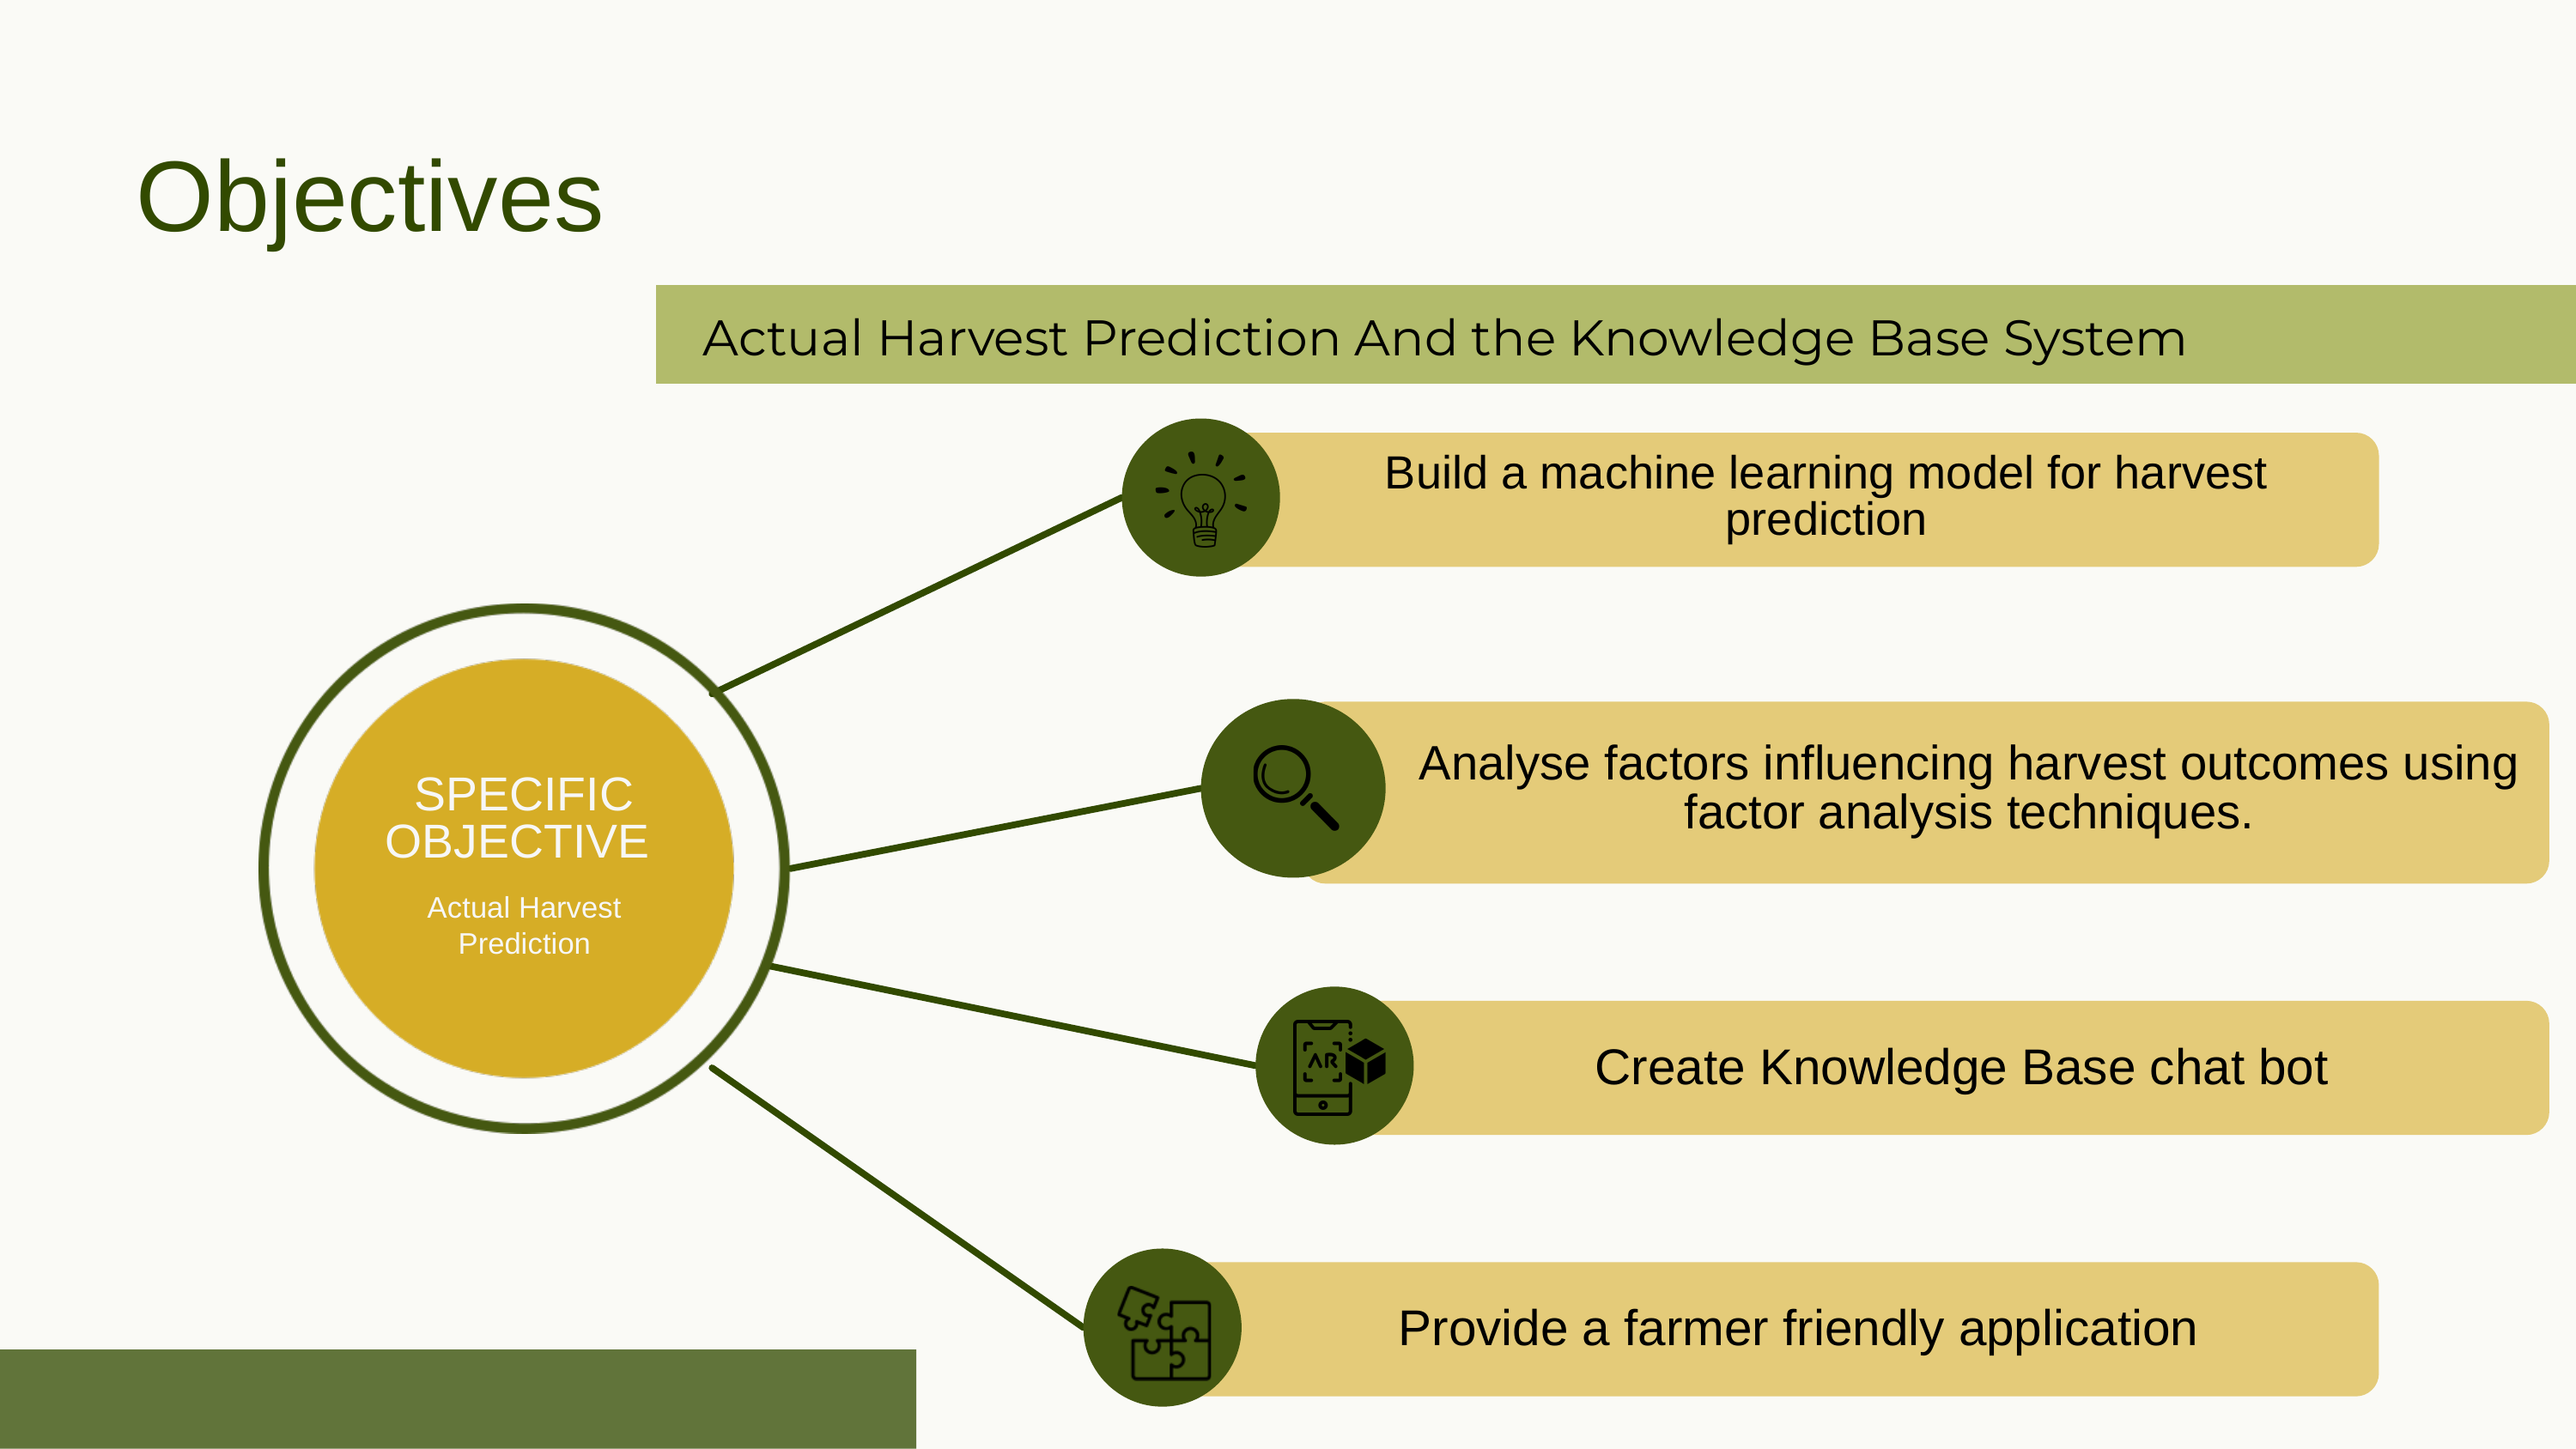

Objectives

Actual Harvest Prediction And the Knowledge Base System

Build a machine learning model for harvest prediction

Analyse factors influencing harvest outcomes using factor analysis techniques.

SPECIFIC
OBJECTIVE
Actual Harvest Prediction

Create Knowledge Base chat bot

Provide a farmer friendly application